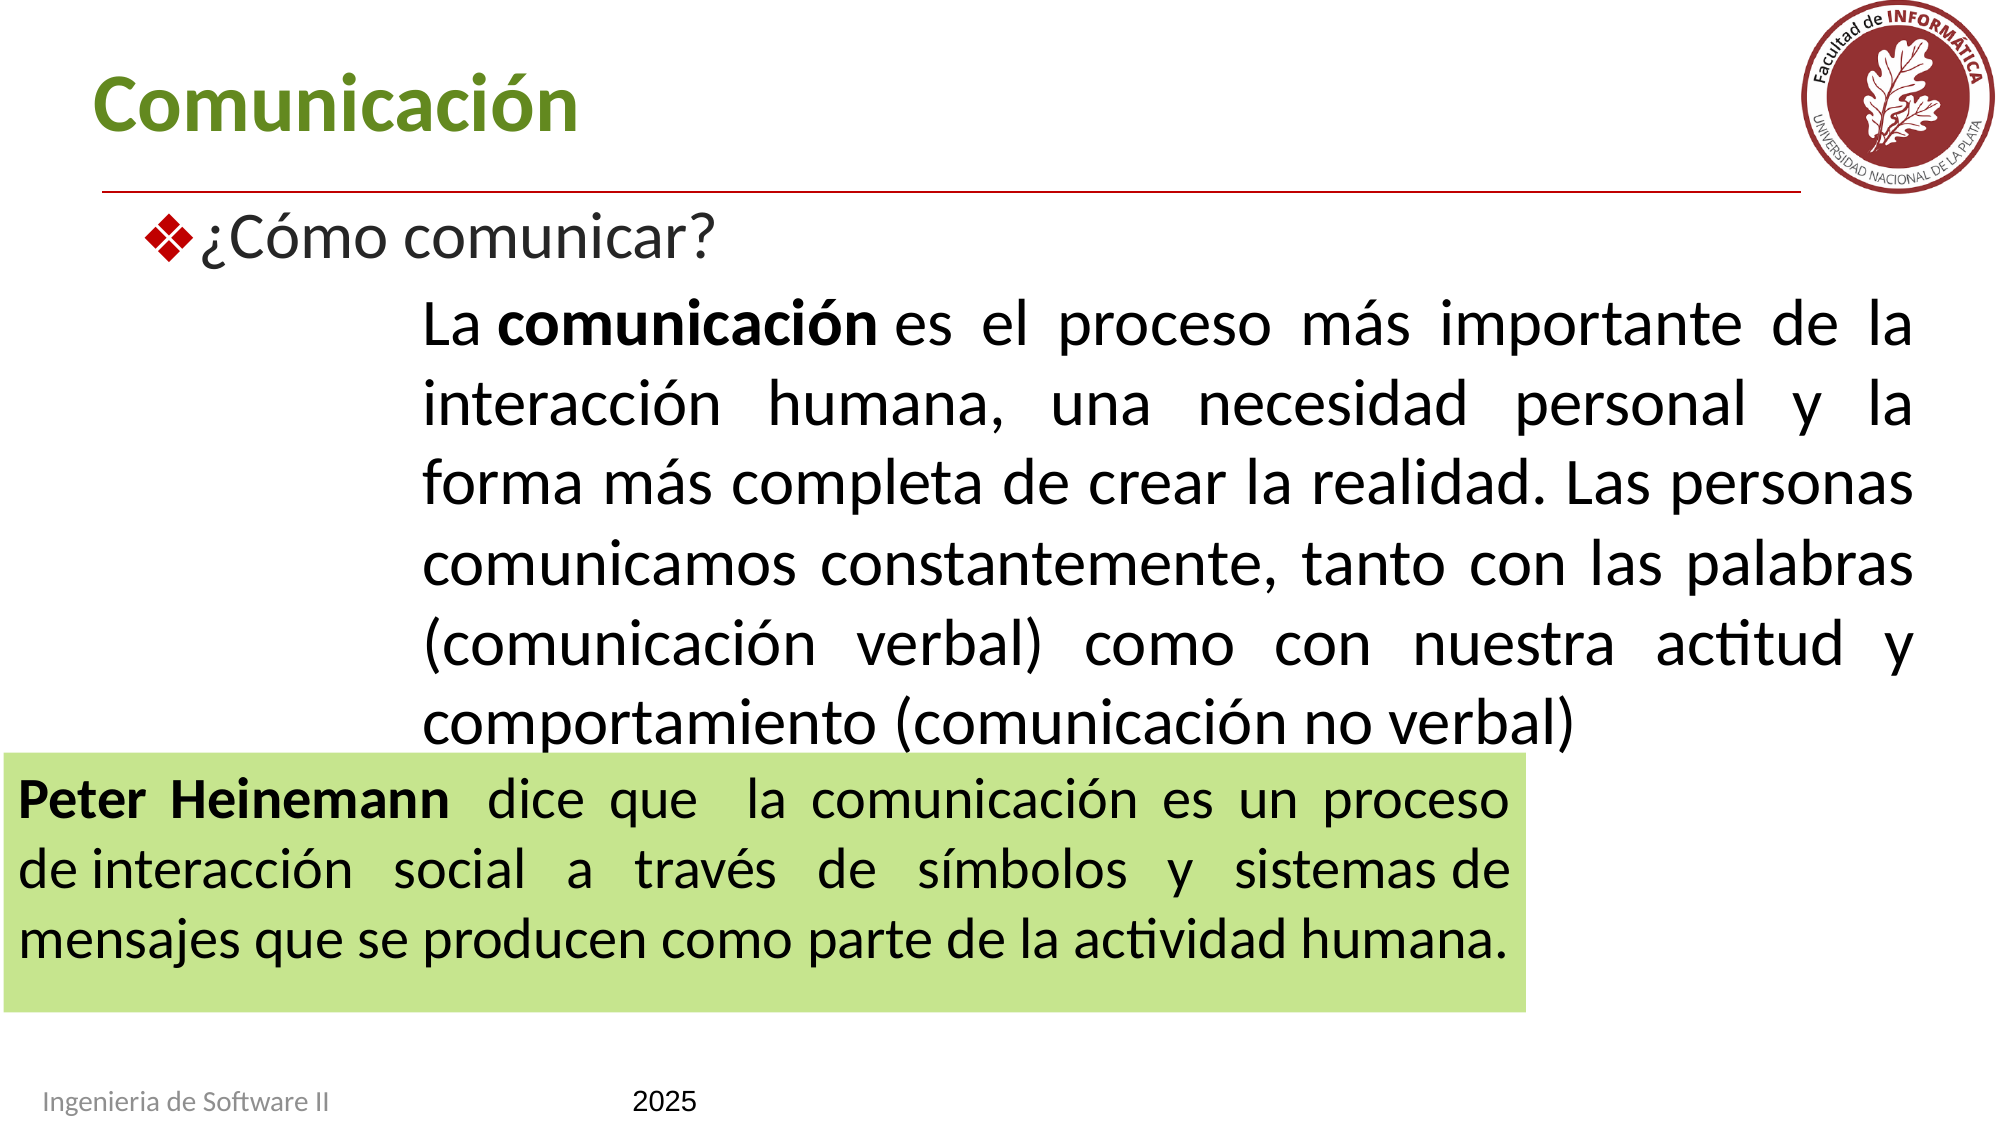

# Comunicación
¿Cómo comunicar?
La comunicación es el proceso más importante de la interacción humana, una necesidad personal y la forma más completa de crear la realidad. Las personas comunicamos constantemente, tanto con las palabras (comunicación verbal) como con nuestra actitud y comportamiento (comunicación no verbal)
Peter Heinemann  dice que  la comunicación es un proceso de interacción social a través de símbolos y sistemas de mensajes que se producen como parte de la actividad humana.